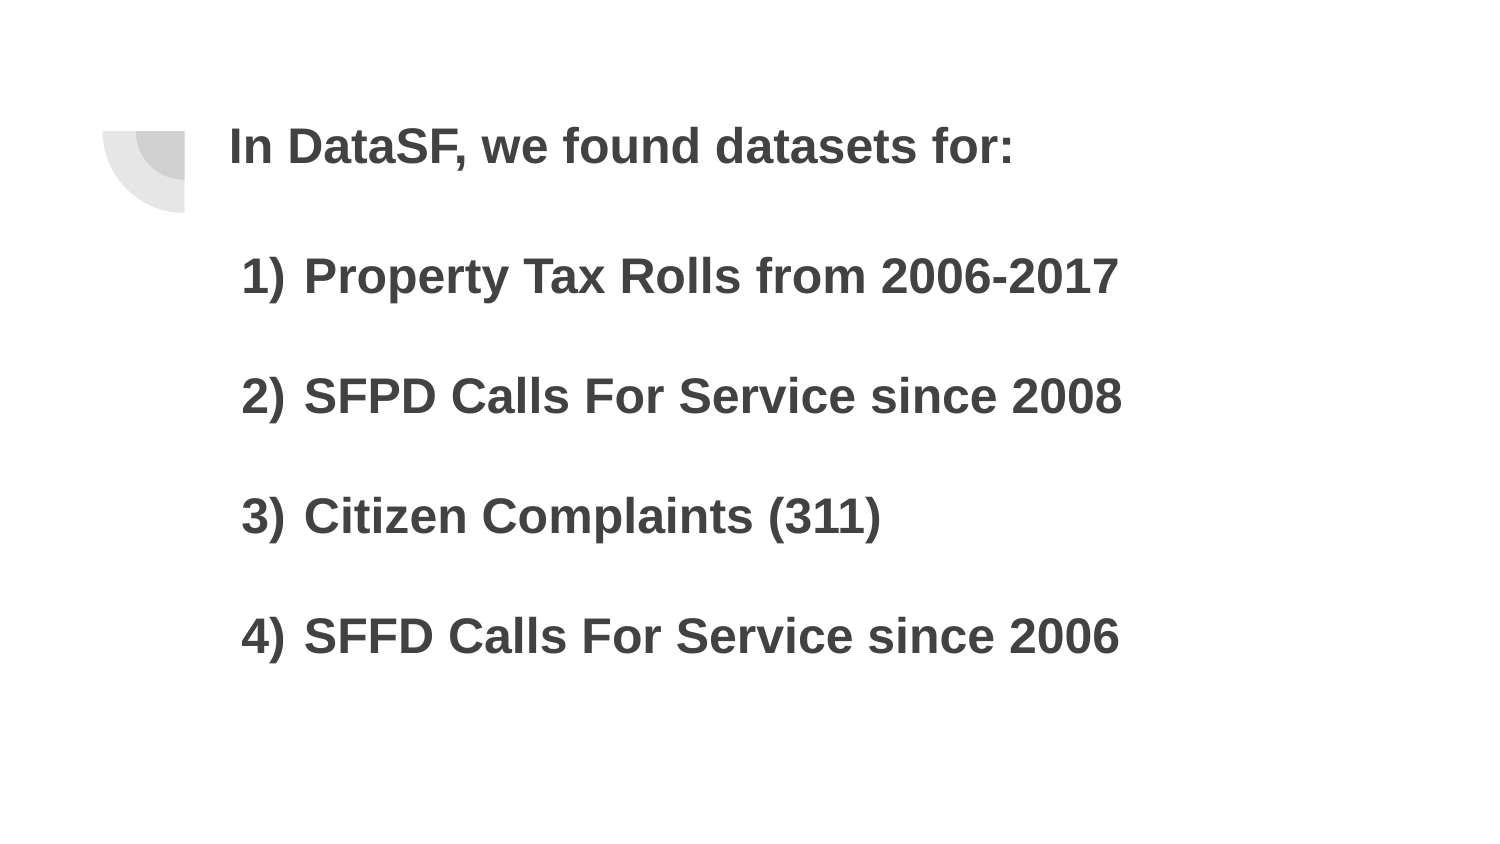

# In DataSF, we found datasets for:
Property Tax Rolls from 2006-2017
SFPD Calls For Service since 2008
Citizen Complaints (311)
SFFD Calls For Service since 2006